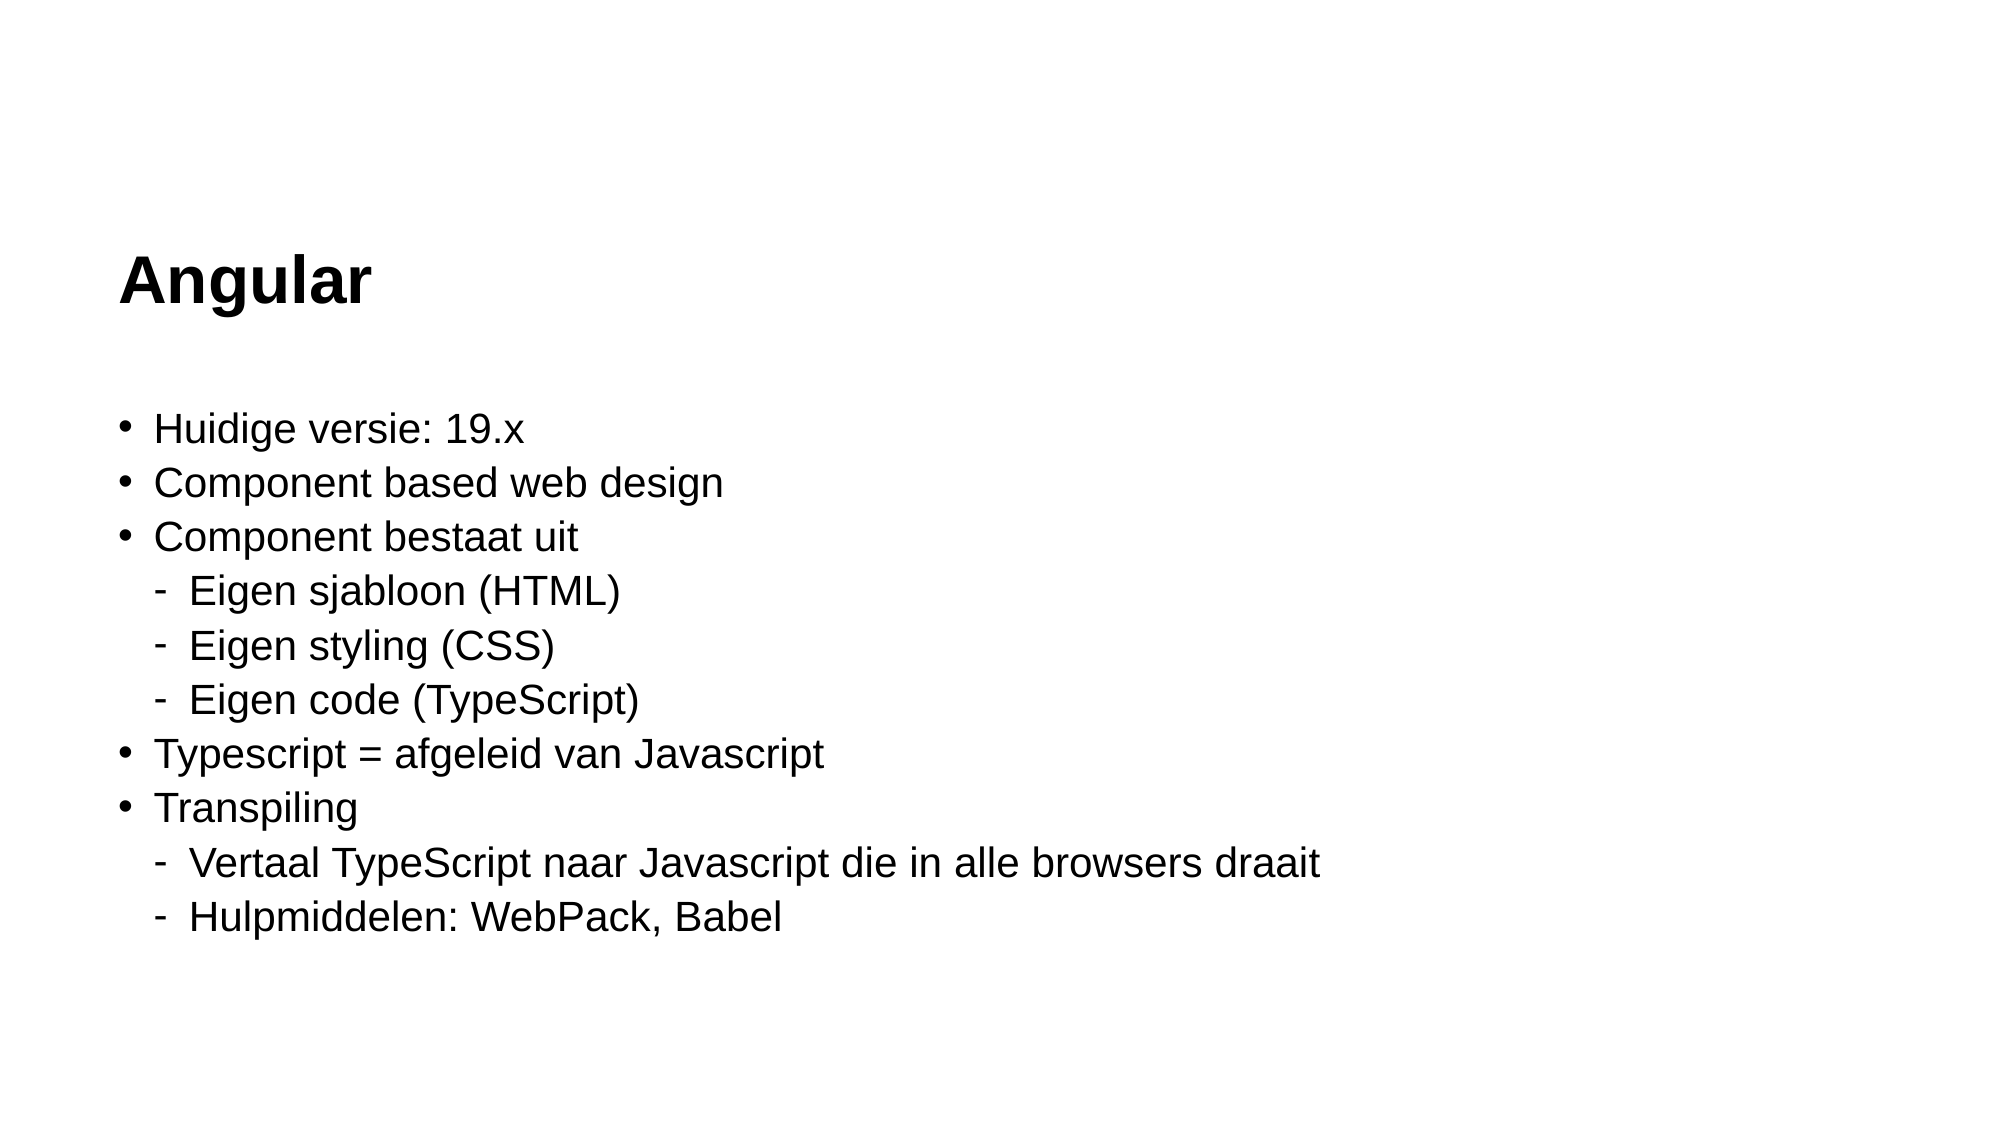

# Angular
Huidige versie: 19.x
Component based web design
Component bestaat uit
Eigen sjabloon (HTML)
Eigen styling (CSS)
Eigen code (TypeScript)
Typescript = afgeleid van Javascript
Transpiling
Vertaal TypeScript naar Javascript die in alle browsers draait
Hulpmiddelen: WebPack, Babel